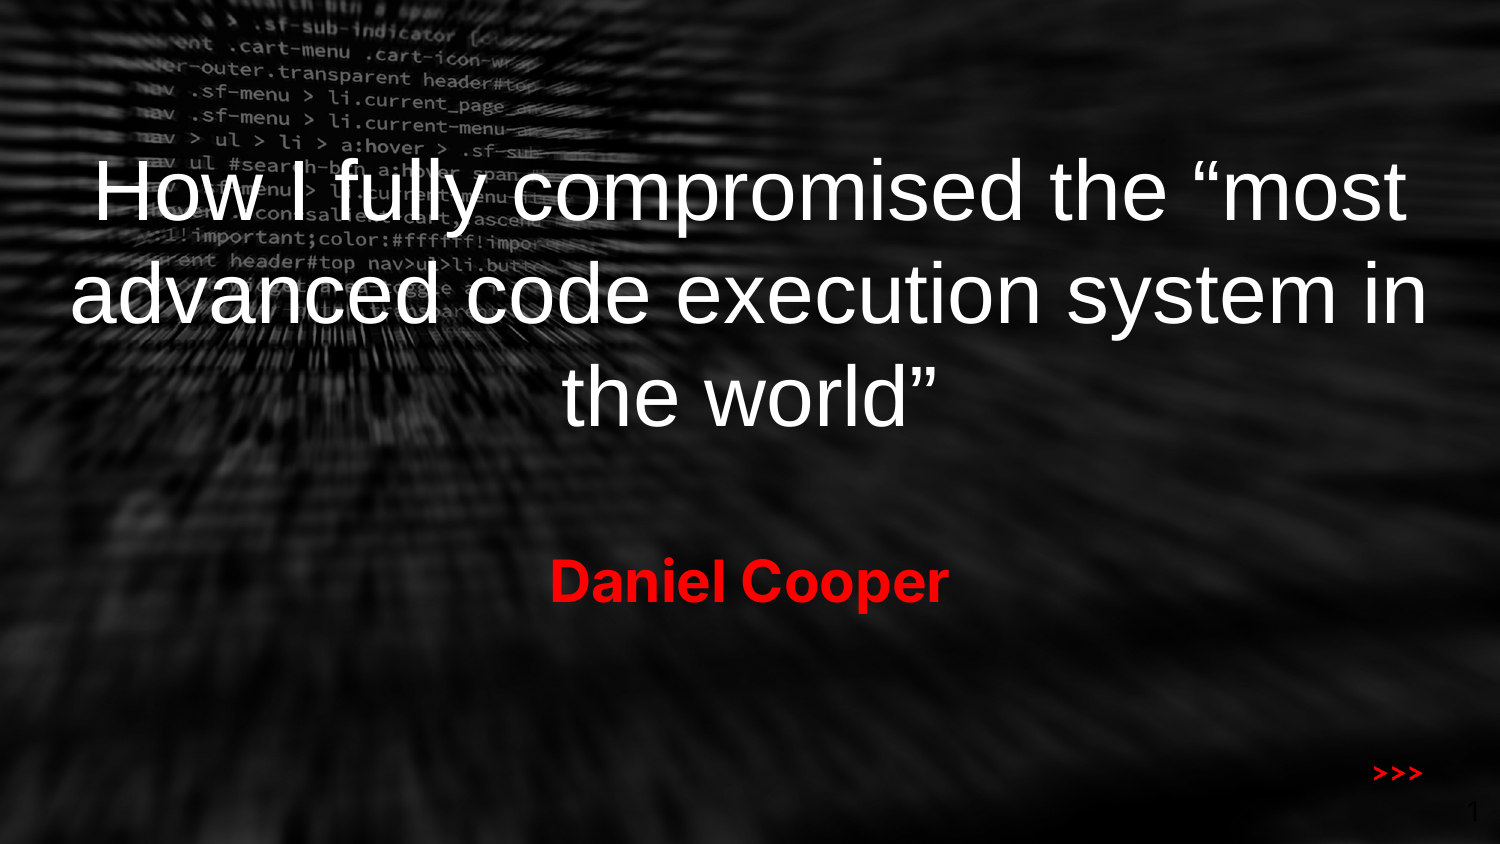

# How I fully compromised the “most advanced code execution system in the world”
Daniel Cooper
1